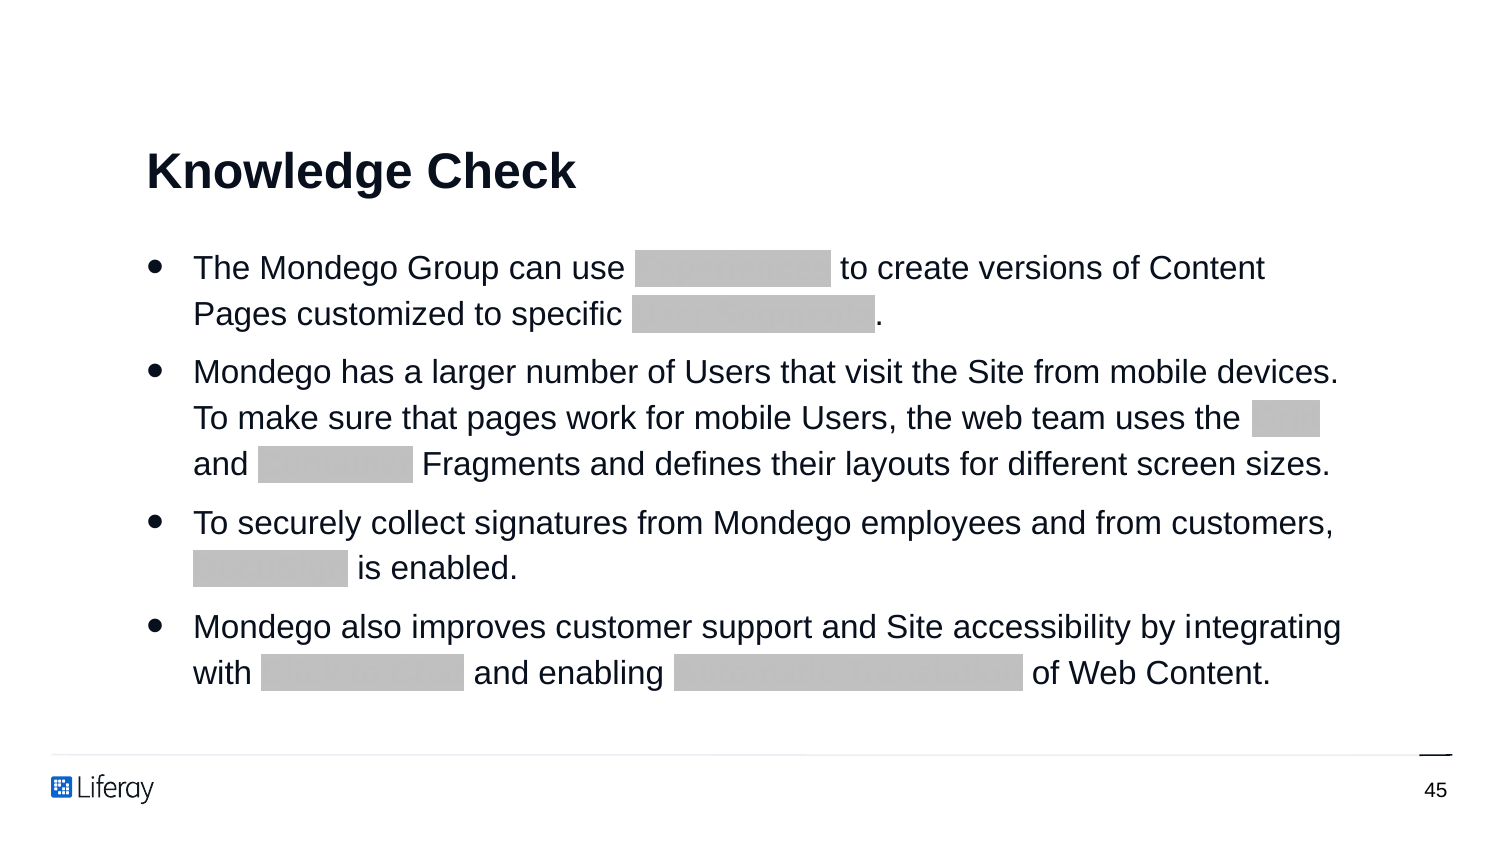

# Knowledge Check
The Mondego Group can use Experiences to create versions of Content Pages customized to specific User Segments.
Mondego has a larger number of Users that visit the Site from mobile devices. To make sure that pages work for mobile Users, the web team uses the Grid and Container Fragments and defines their layouts for different screen sizes.
To securely collect signatures from Mondego employees and from customers, DocuSign is enabled.
Mondego also improves customer support and Site accessibility by integrating with Click to Chat and enabling Automatic Translation of Web Content.